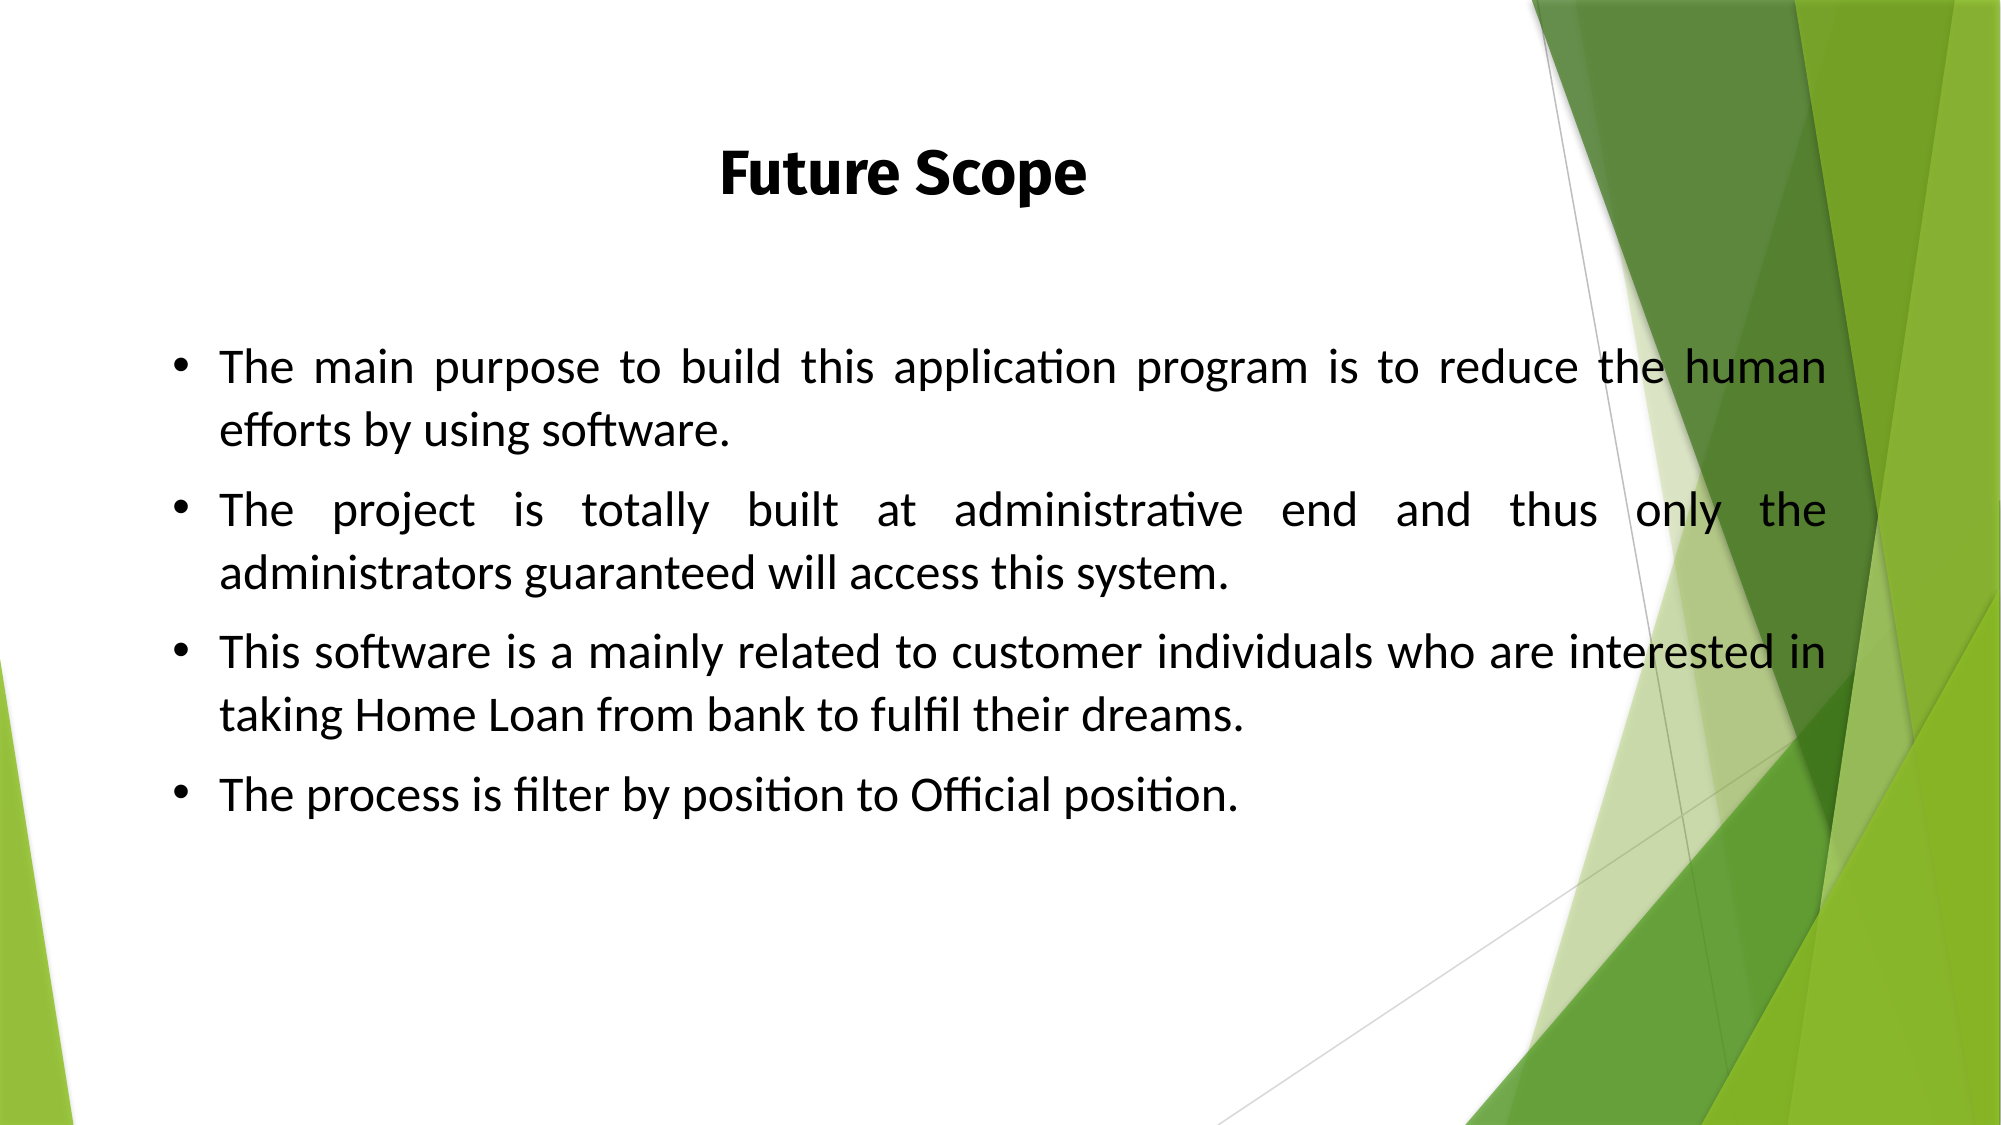

Future Scope
The main purpose to build this application program is to reduce the human efforts by using software.
The project is totally built at administrative end and thus only the administrators guaranteed will access this system.
This software is a mainly related to customer individuals who are interested in taking Home Loan from bank to fulfil their dreams.
The process is filter by position to Official position.